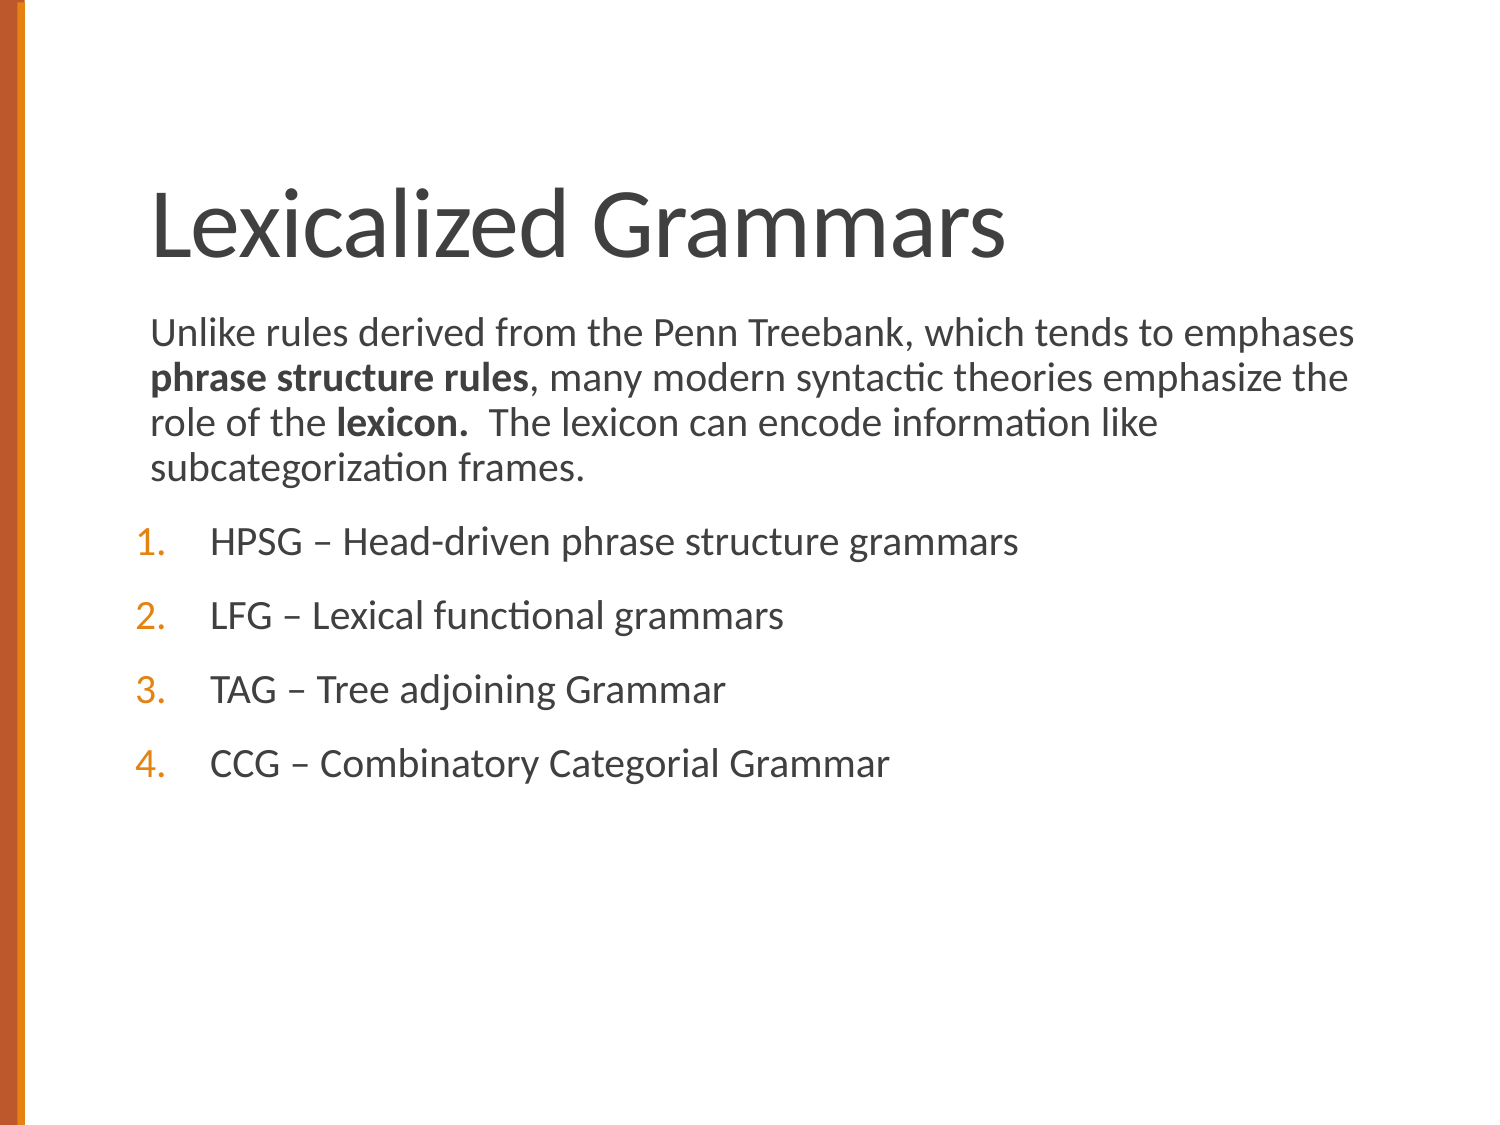

# Lexicalized Grammars
Unlike rules derived from the Penn Treebank, which tends to emphases phrase structure rules, many modern syntactic theories emphasize the role of the lexicon.  The lexicon can encode information like subcategorization frames.
HPSG – Head-driven phrase structure grammars
LFG – Lexical functional grammars
TAG – Tree adjoining Grammar
CCG – Combinatory Categorial Grammar